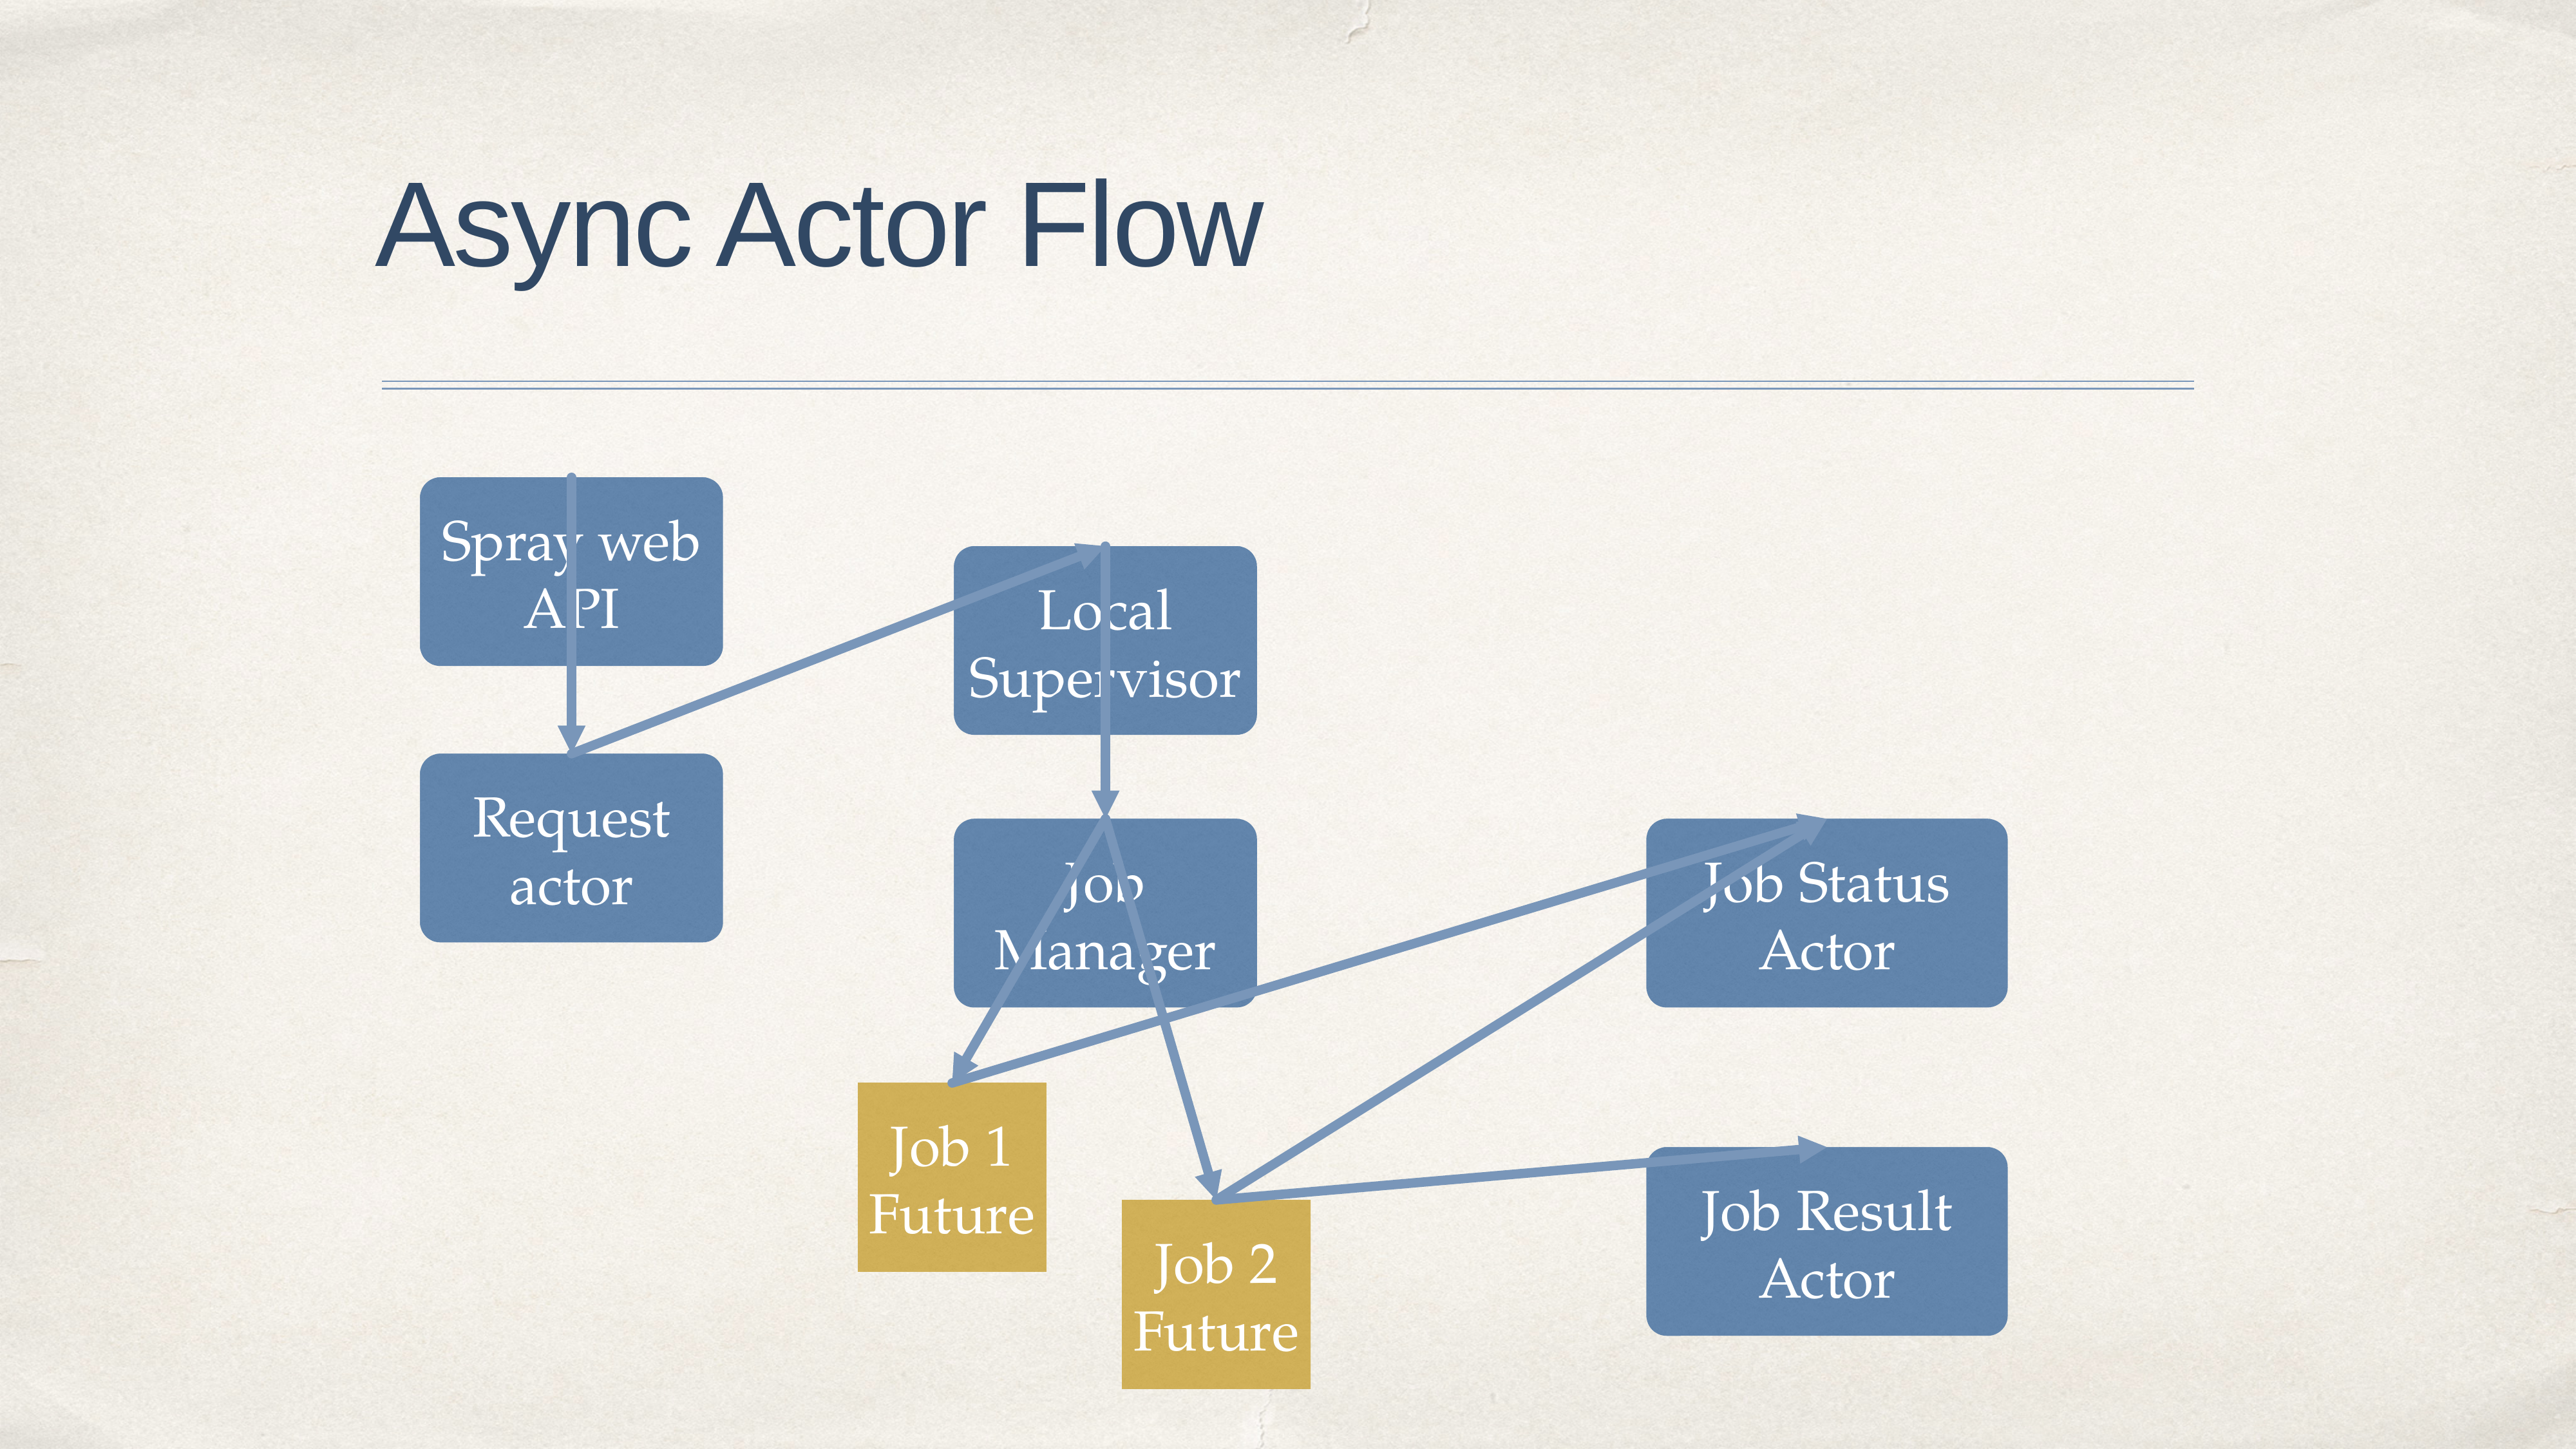

# Async Actor Flow
Spray web API
Local Supervisor
Request actor
Job Manager
Job Status Actor
Job 1 Future
Job Result Actor
Job 2 Future